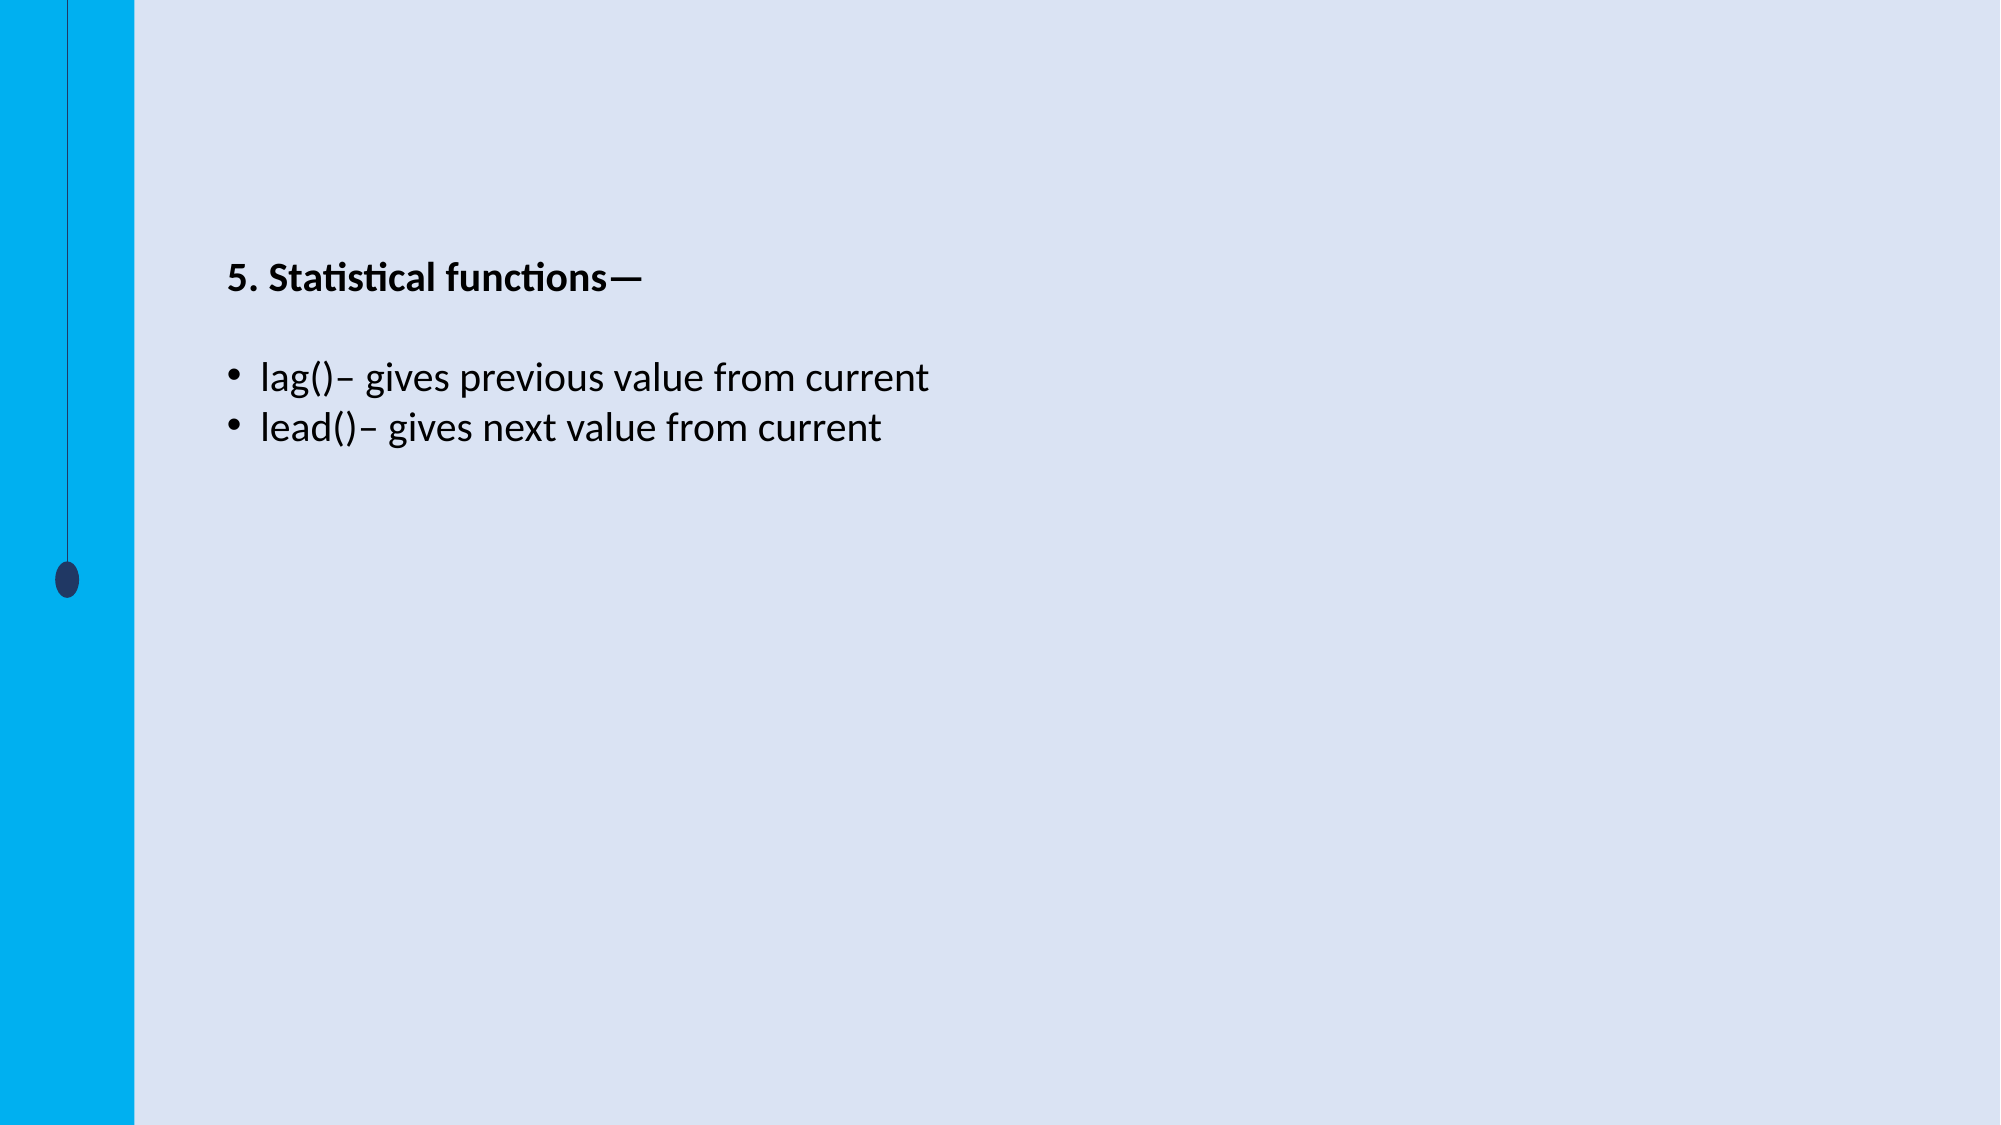

5. Statistical functions—

  lag()– gives previous value from current
  lead()– gives next value from current